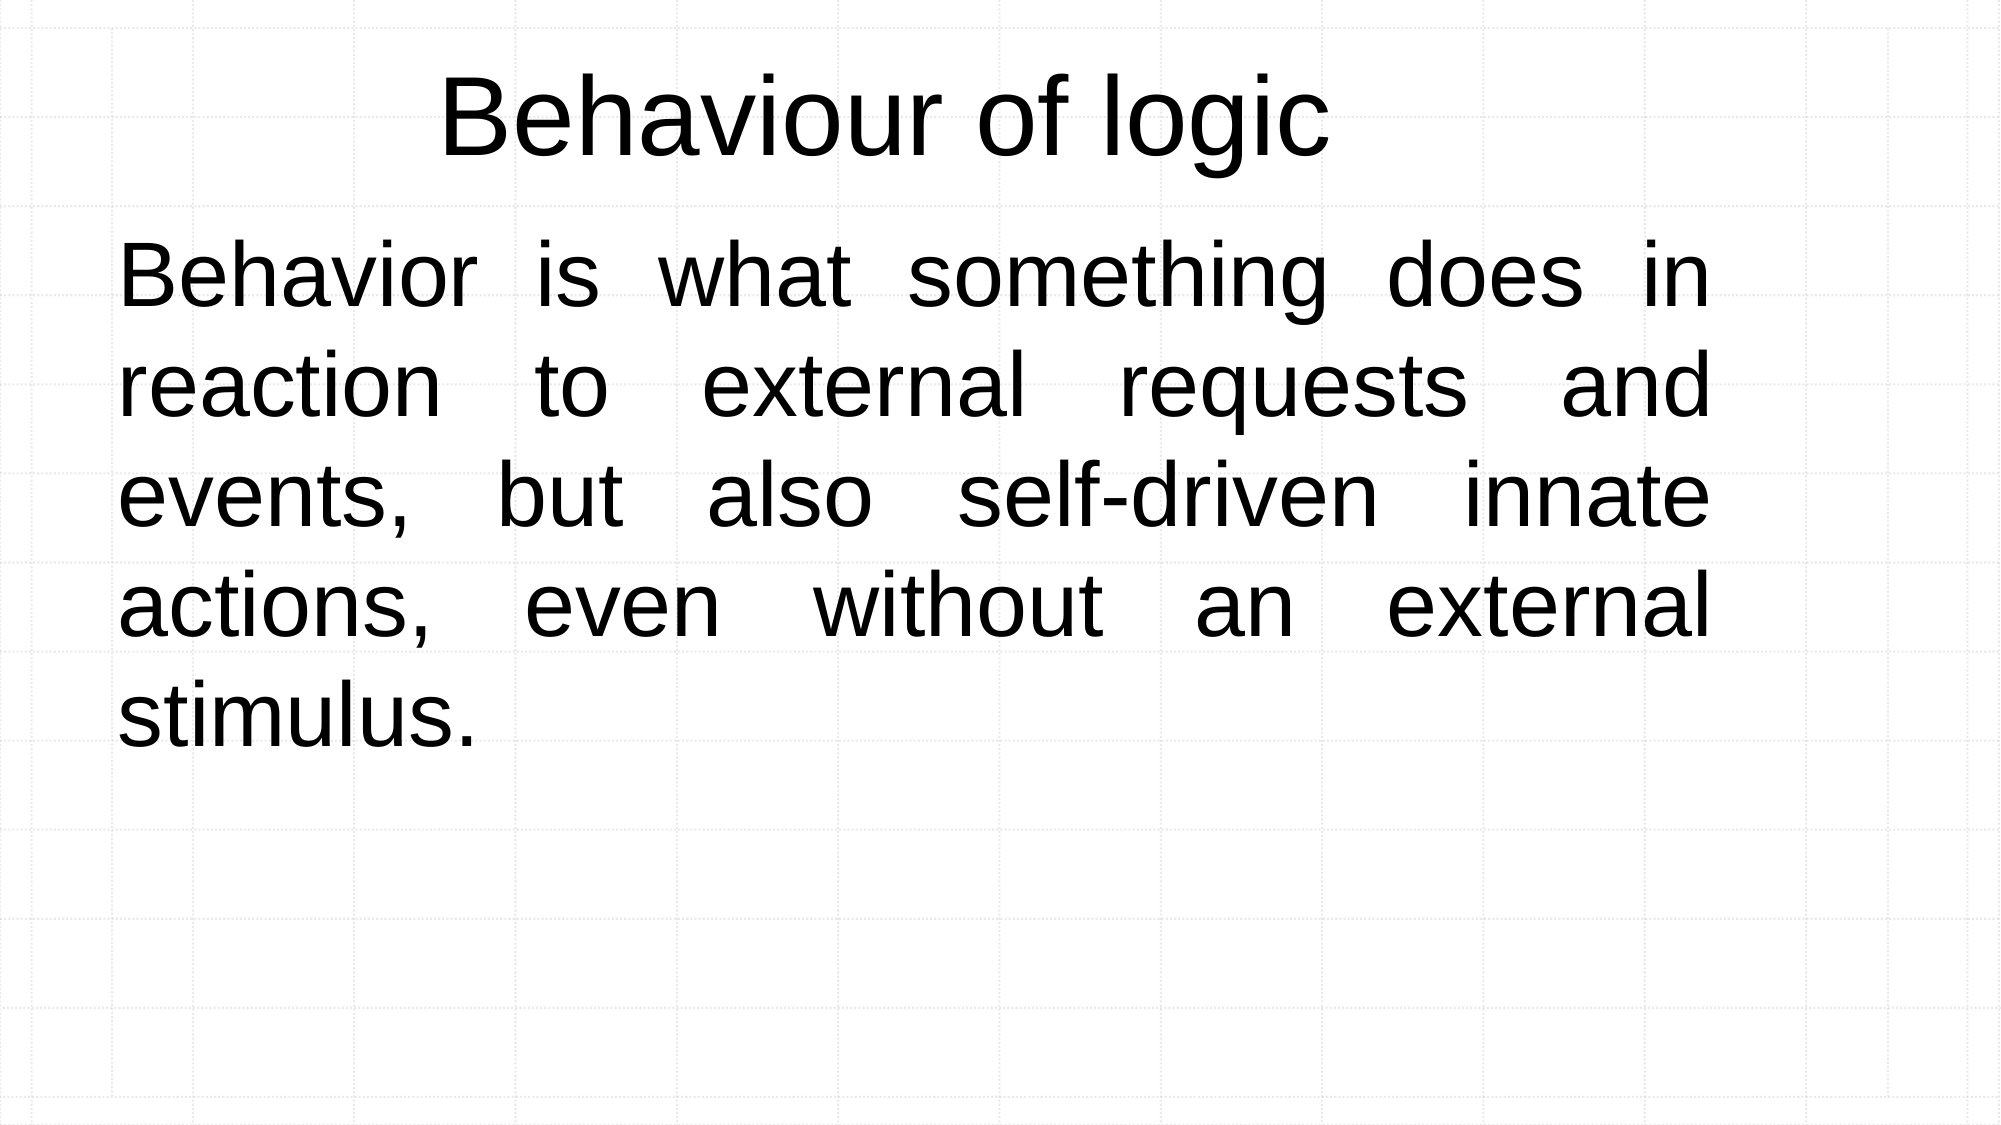

Behaviour of logic
Behavior is what something does in reaction to external requests and events, but also self-driven innate actions, even without an external stimulus.